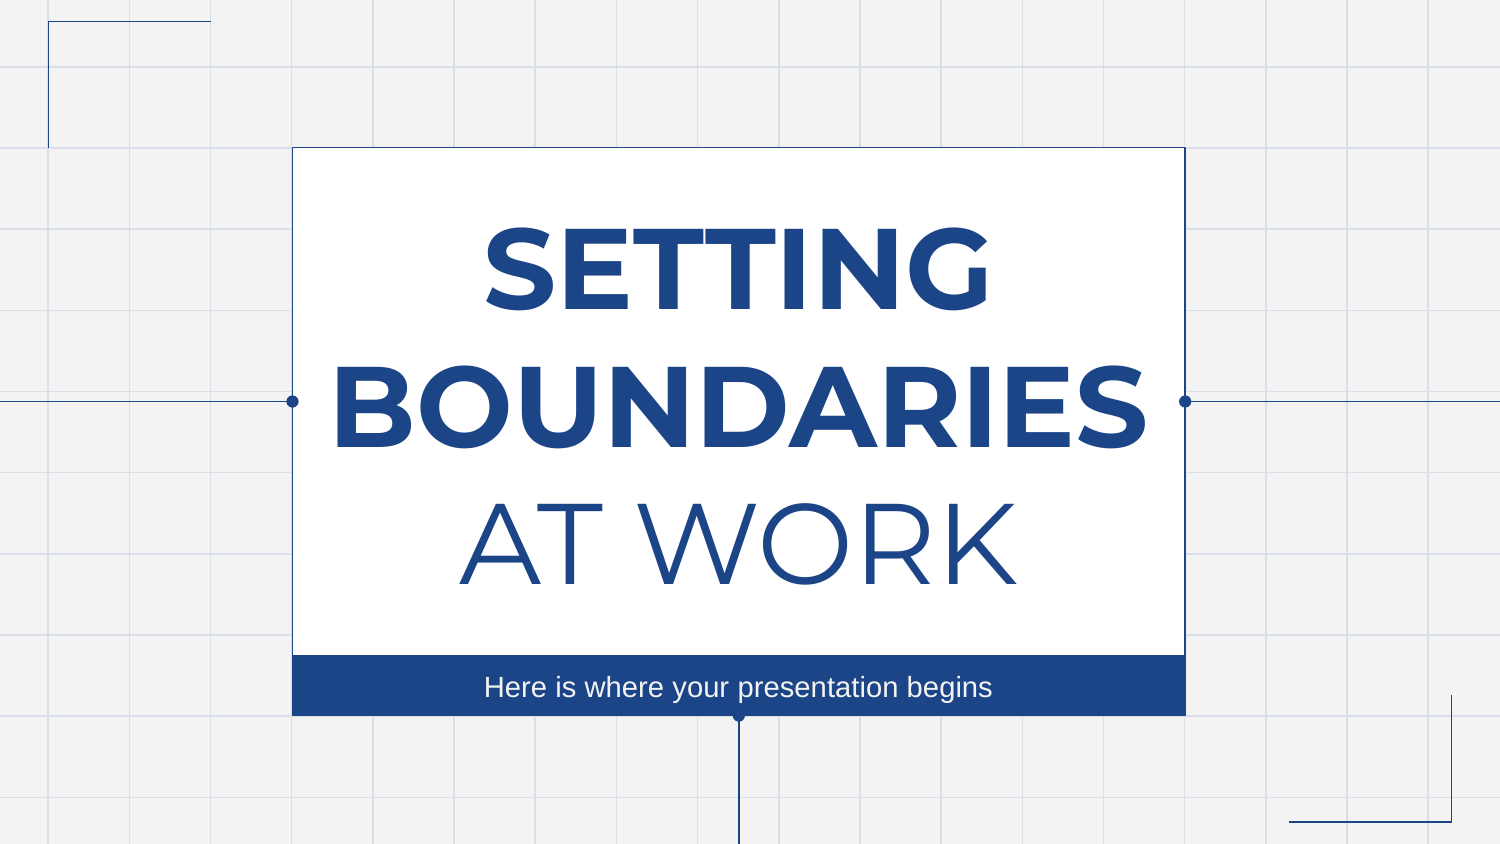

# SETTING BOUNDARIES AT WORK
Here is where your presentation begins